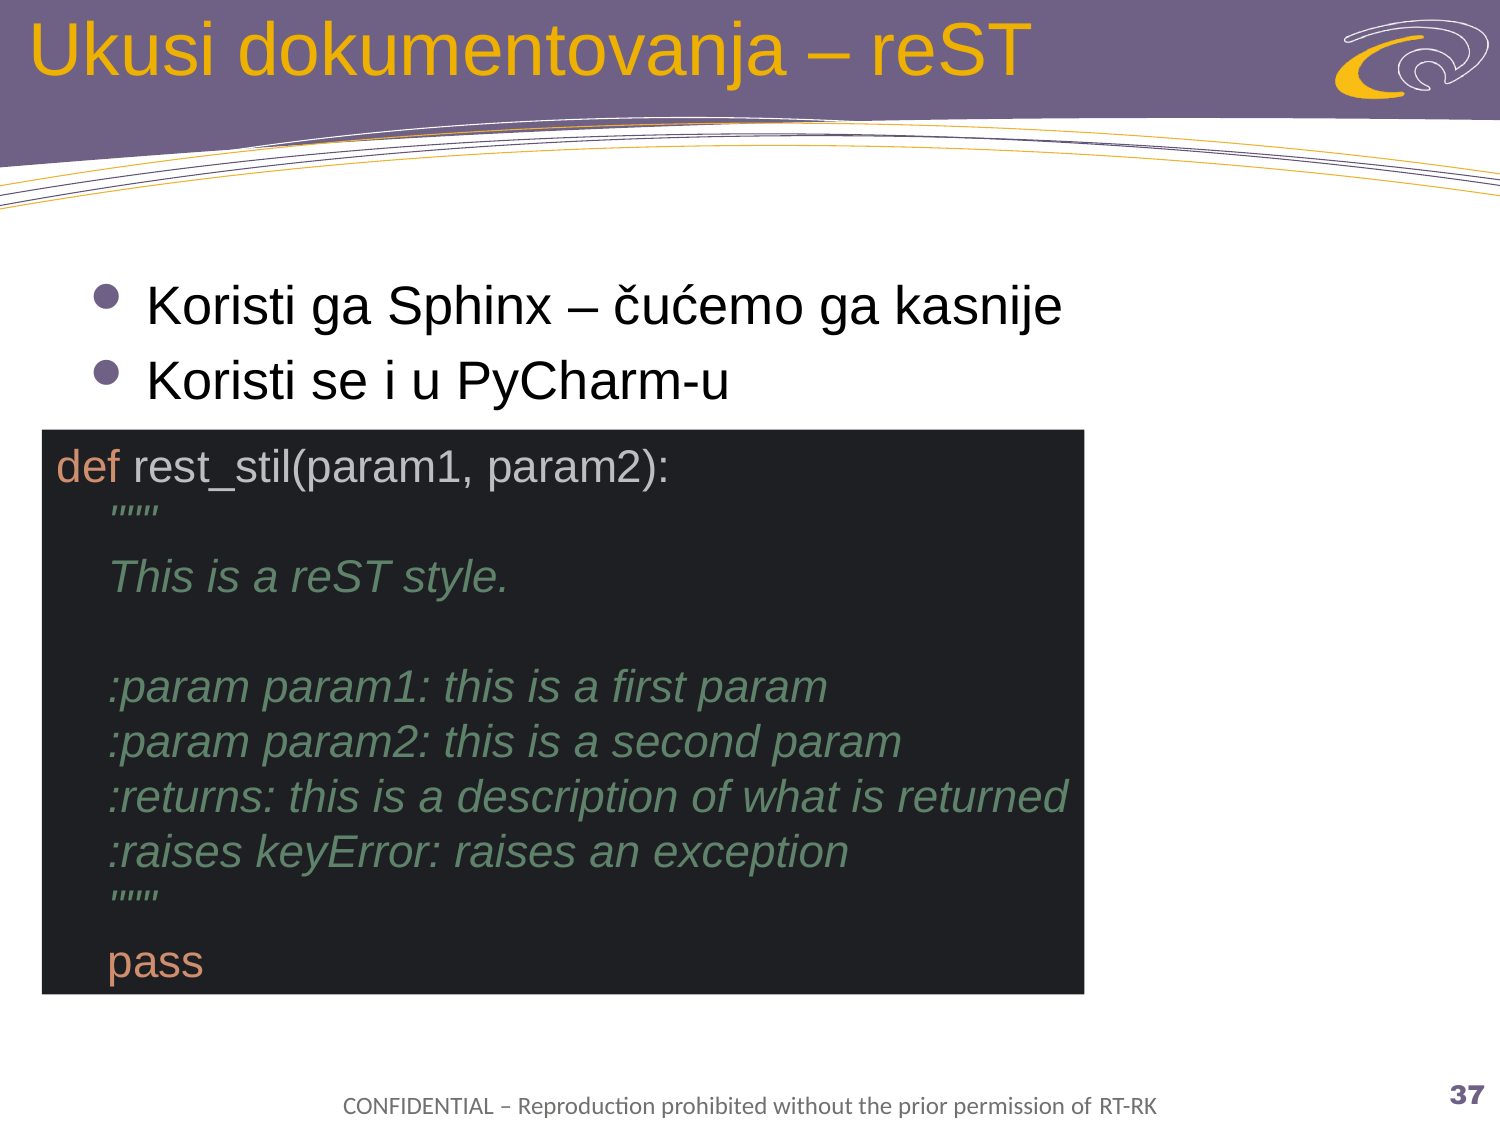

# Ukusi dokumentovanja – reST
Koristi ga Sphinx – čućemo ga kasnije
Koristi se i u PyCharm-u
def rest_stil(param1, param2):
    """
    This is a reST style.
    :param param1: this is a first param
    :param param2: this is a second param
    :returns: this is a description of what is returned
    :raises keyError: raises an exception
    """
    pass